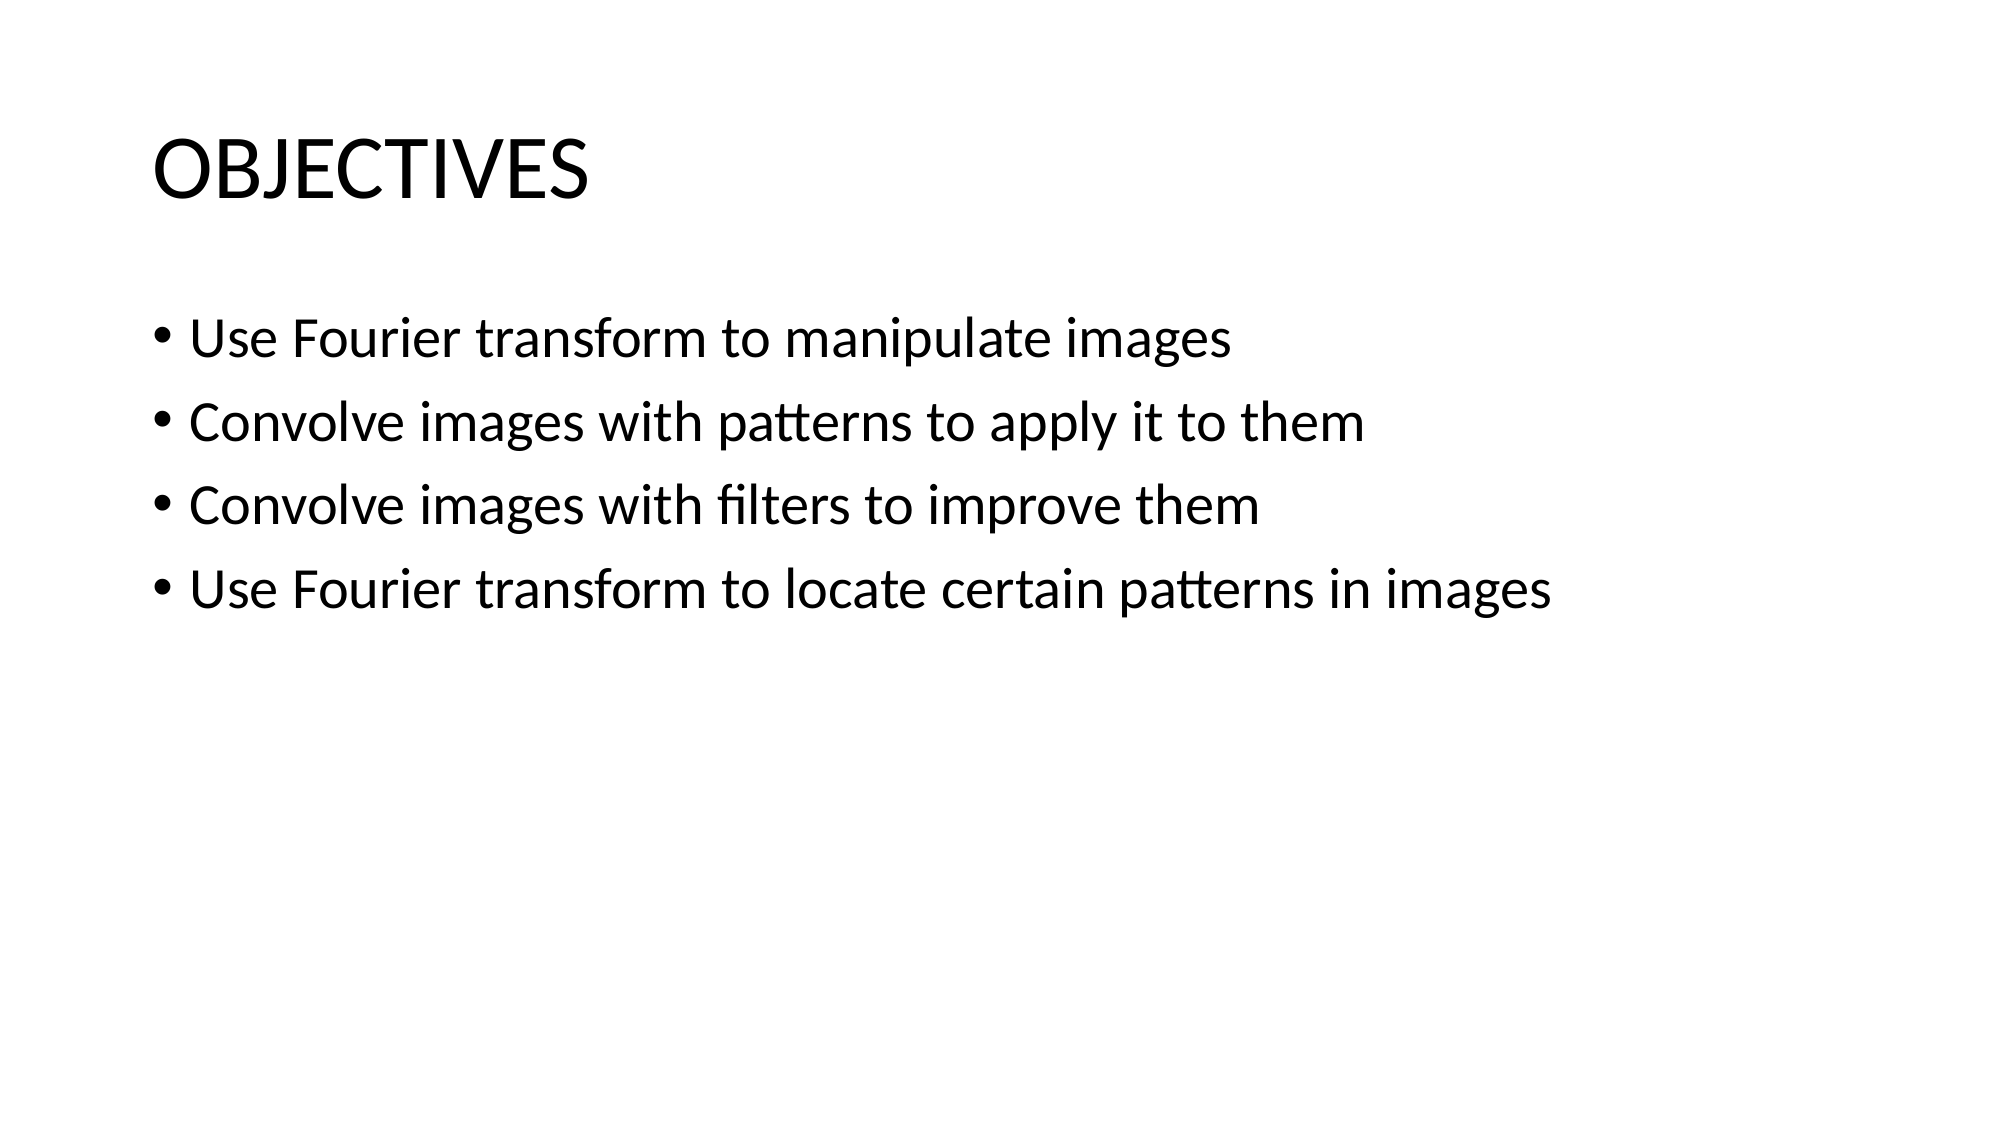

# OBJECTIVES
Use Fourier transform to manipulate images
Convolve images with patterns to apply it to them
Convolve images with filters to improve them
Use Fourier transform to locate certain patterns in images